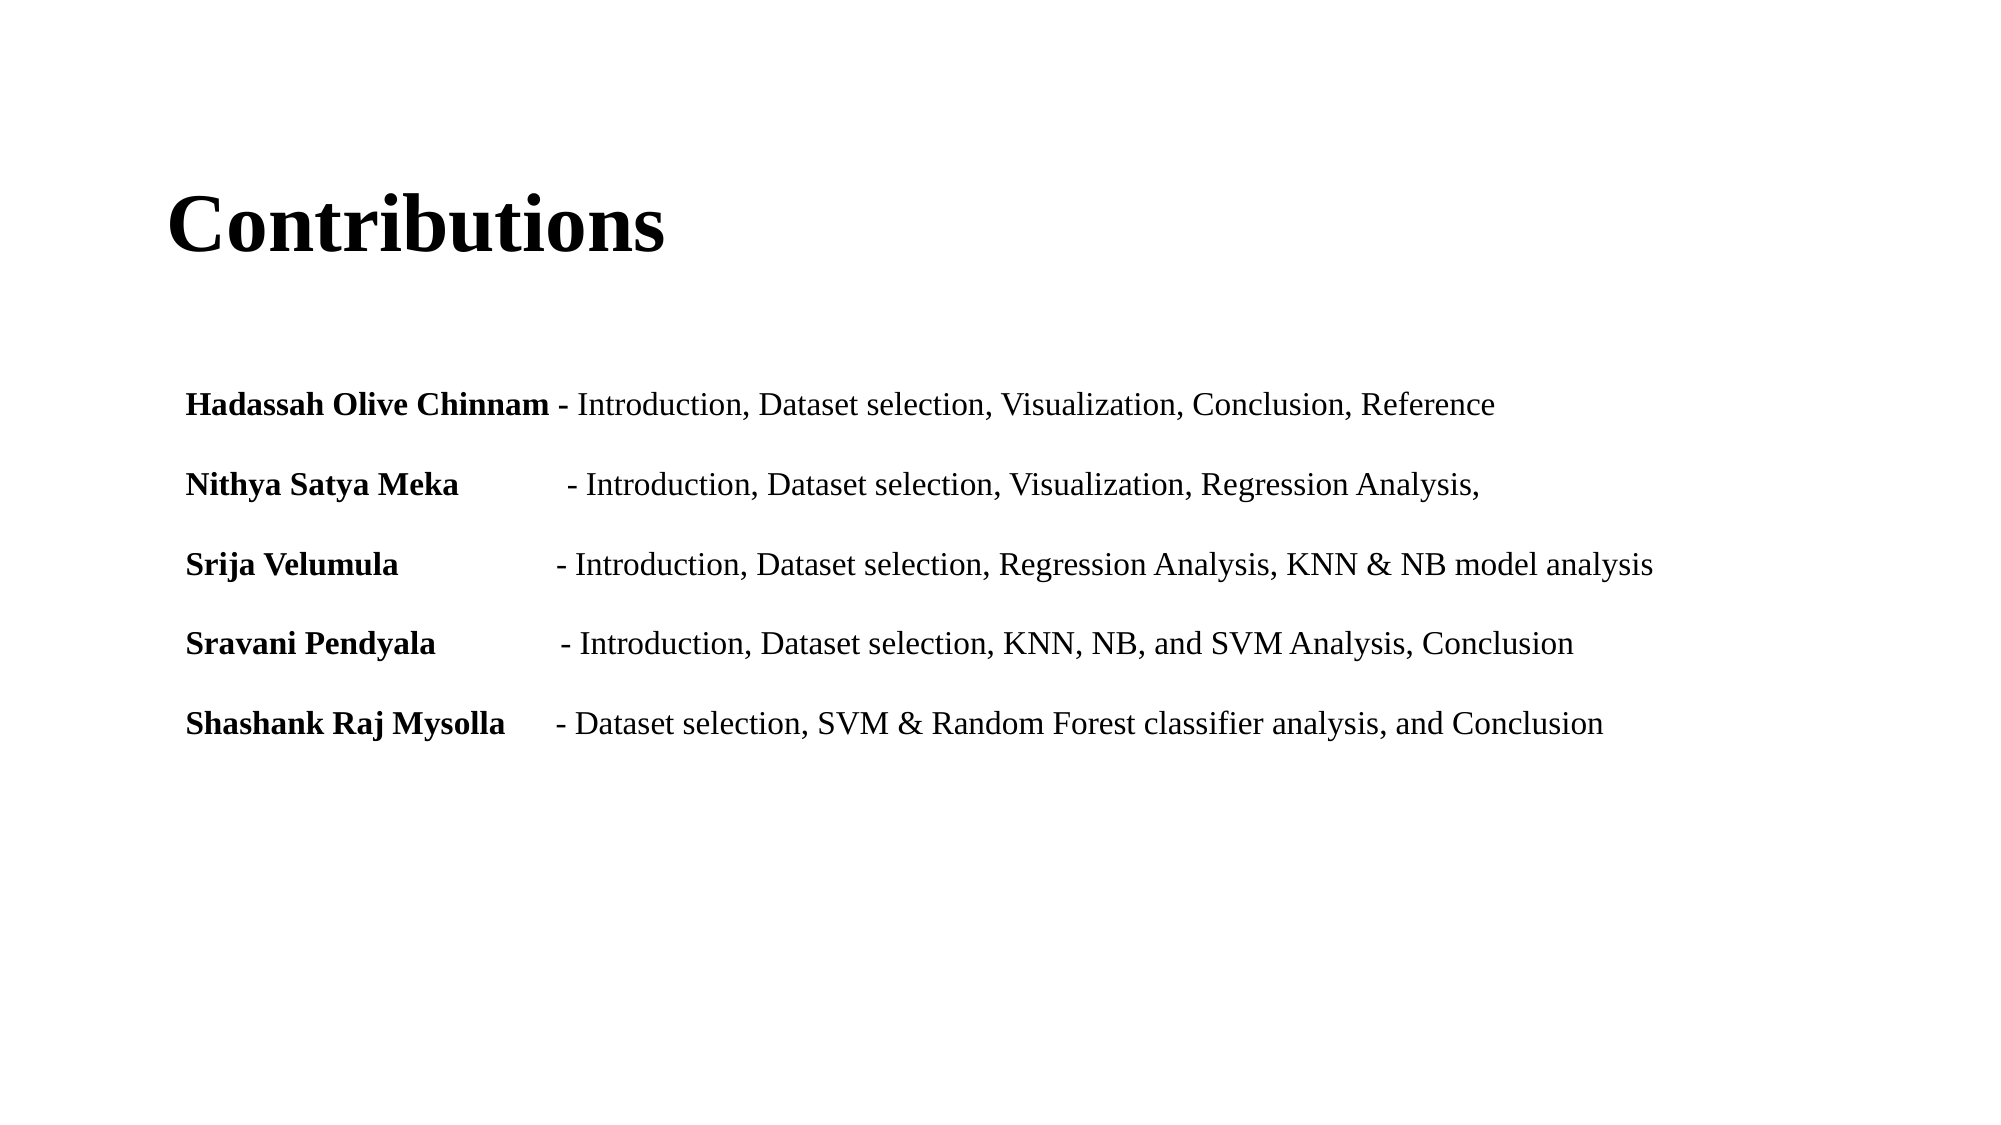

Contributions

Hadassah Olive Chinnam - Introduction, Dataset selection, Visualization, Conclusion, Reference

Nithya Satya Meka             - Introduction, Dataset selection, Visualization, Regression Analysis,
Srija Velumula                   - Introduction, Dataset selection, Regression Analysis, KNN & NB model analysis
Sravani Pendyala               - Introduction, Dataset selection, KNN, NB, and SVM Analysis, Conclusion
Shashank Raj Mysolla      - Dataset selection, SVM & Random Forest classifier analysis, and Conclusion